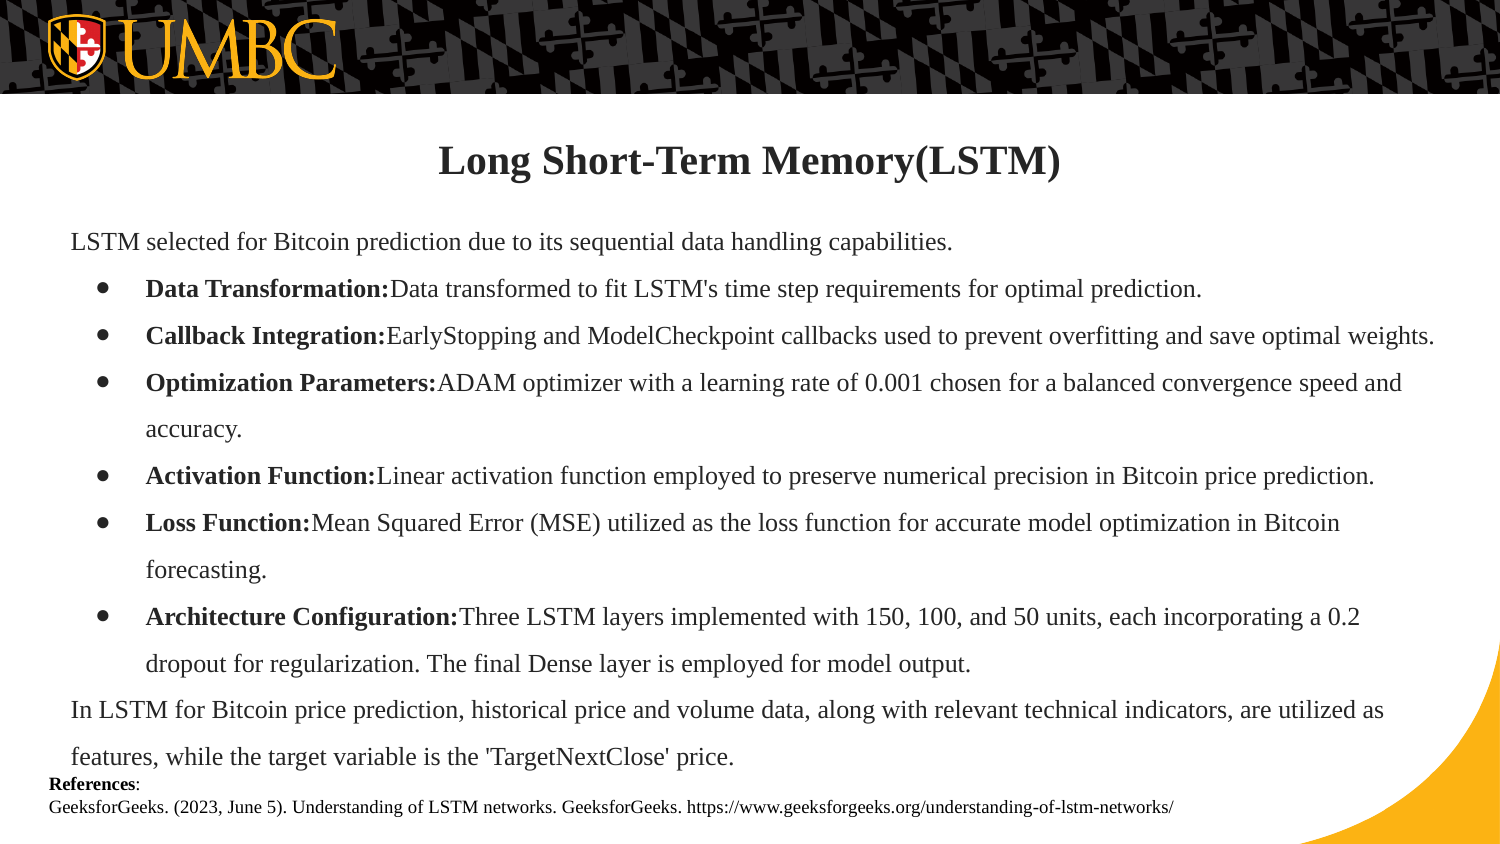

# Long Short-Term Memory(LSTM)
LSTM selected for Bitcoin prediction due to its sequential data handling capabilities.
Data Transformation:Data transformed to fit LSTM's time step requirements for optimal prediction.
Callback Integration:EarlyStopping and ModelCheckpoint callbacks used to prevent overfitting and save optimal weights.
Optimization Parameters:ADAM optimizer with a learning rate of 0.001 chosen for a balanced convergence speed and accuracy.
Activation Function:Linear activation function employed to preserve numerical precision in Bitcoin price prediction.
Loss Function:Mean Squared Error (MSE) utilized as the loss function for accurate model optimization in Bitcoin forecasting.
Architecture Configuration:Three LSTM layers implemented with 150, 100, and 50 units, each incorporating a 0.2 dropout for regularization. The final Dense layer is employed for model output.
In LSTM for Bitcoin price prediction, historical price and volume data, along with relevant technical indicators, are utilized as features, while the target variable is the 'TargetNextClose' price.
References:
GeeksforGeeks. (2023, June 5). Understanding of LSTM networks. GeeksforGeeks. https://www.geeksforgeeks.org/understanding-of-lstm-networks/